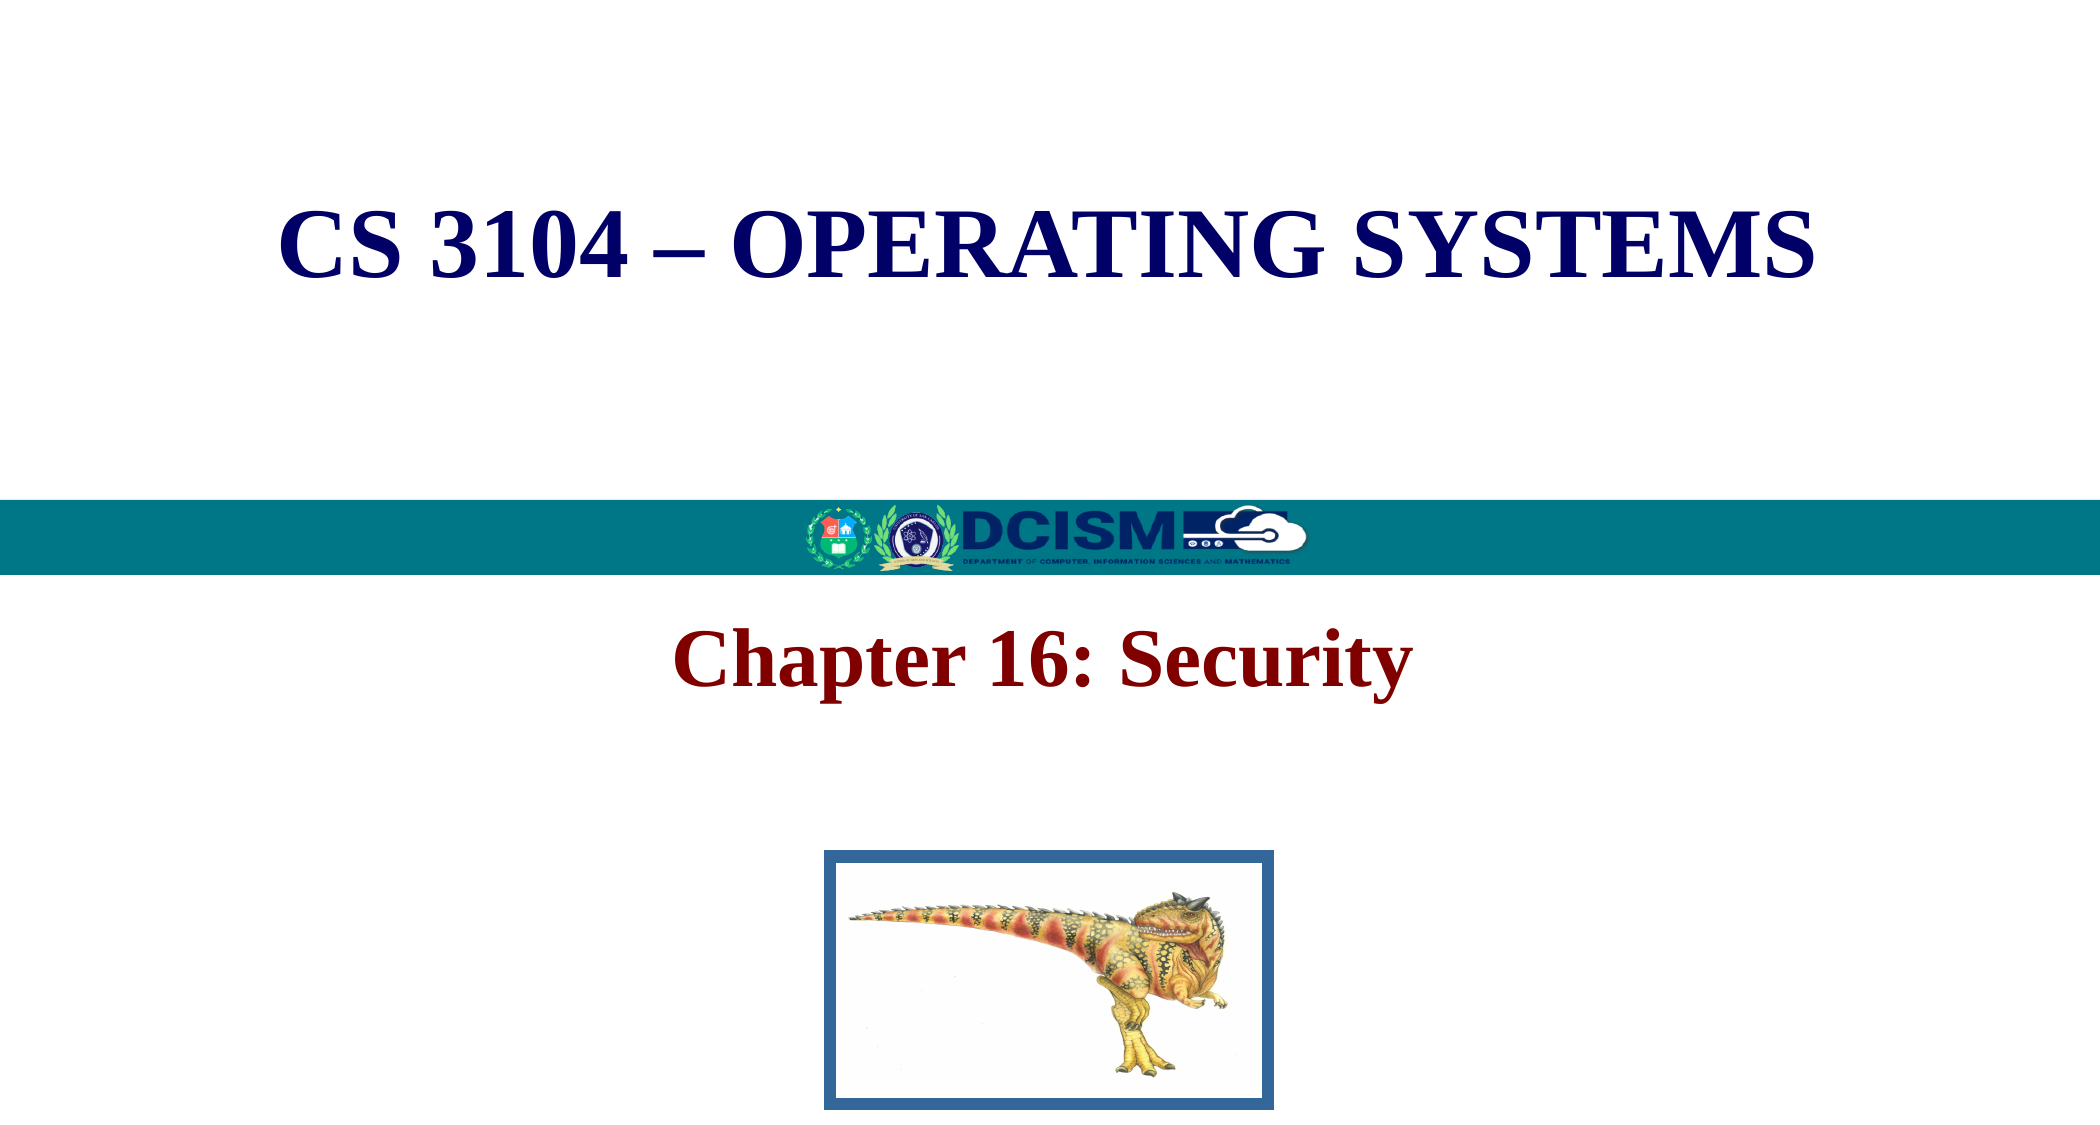

CS 3104 – OPERATING SYSTEMS
Chapter 16: Security